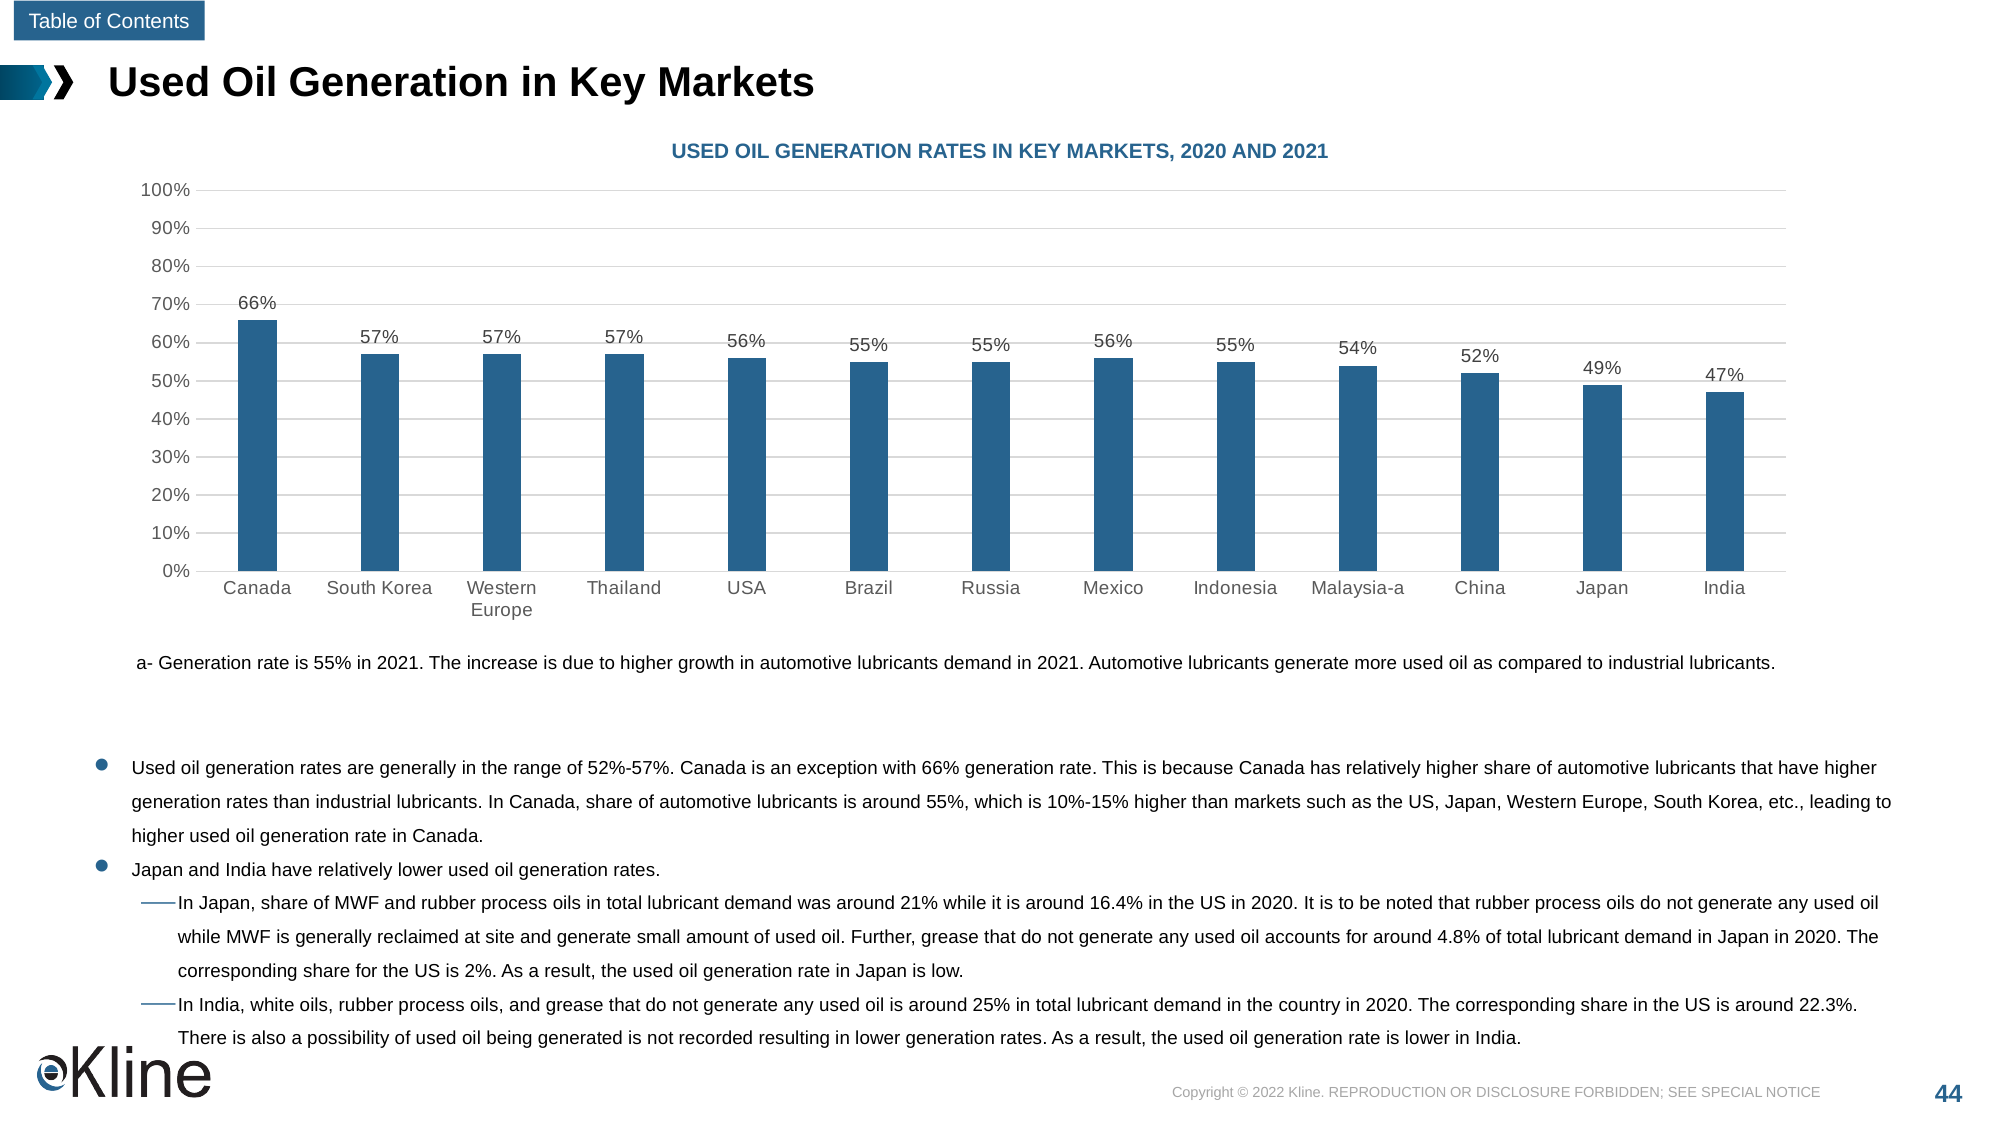

# Used Oil Generation in Key Markets
USED OIL GENERATION RATES IN KEY MARKETS, 2020 AND 2021

### Chart

| Category | Series 1 |
|---|---|
| Canada | 0.66 |
| South Korea | 0.57 |
| Western Europe | 0.57 |
| Thailand | 0.57 |
| USA | 0.56 |
| Brazil | 0.55 |
| Russia | 0.55 |
| Mexico | 0.56 |
| Indonesia | 0.55 |
| Malaysia-a | 0.54 |
| China | 0.52 |
| Japan | 0.49 |
| India | 0.47 |
a- Generation rate is 55% in 2021. The increase is due to higher growth in automotive lubricants demand in 2021. Automotive lubricants generate more used oil as compared to industrial lubricants.
Used oil generation rates are generally in the range of 52%-57%. Canada is an exception with 66% generation rate. This is because Canada has relatively higher share of automotive lubricants that have higher generation rates than industrial lubricants. In Canada, share of automotive lubricants is around 55%, which is 10%-15% higher than markets such as the US, Japan, Western Europe, South Korea, etc., leading to higher used oil generation rate in Canada.
Japan and India have relatively lower used oil generation rates.
In Japan, share of MWF and rubber process oils in total lubricant demand was around 21% while it is around 16.4% in the US in 2020. It is to be noted that rubber process oils do not generate any used oil while MWF is generally reclaimed at site and generate small amount of used oil. Further, grease that do not generate any used oil accounts for around 4.8% of total lubricant demand in Japan in 2020. The corresponding share for the US is 2%. As a result, the used oil generation rate in Japan is low.
In India, white oils, rubber process oils, and grease that do not generate any used oil is around 25% in total lubricant demand in the country in 2020. The corresponding share in the US is around 22.3%. There is also a possibility of used oil being generated is not recorded resulting in lower generation rates. As a result, the used oil generation rate is lower in India.